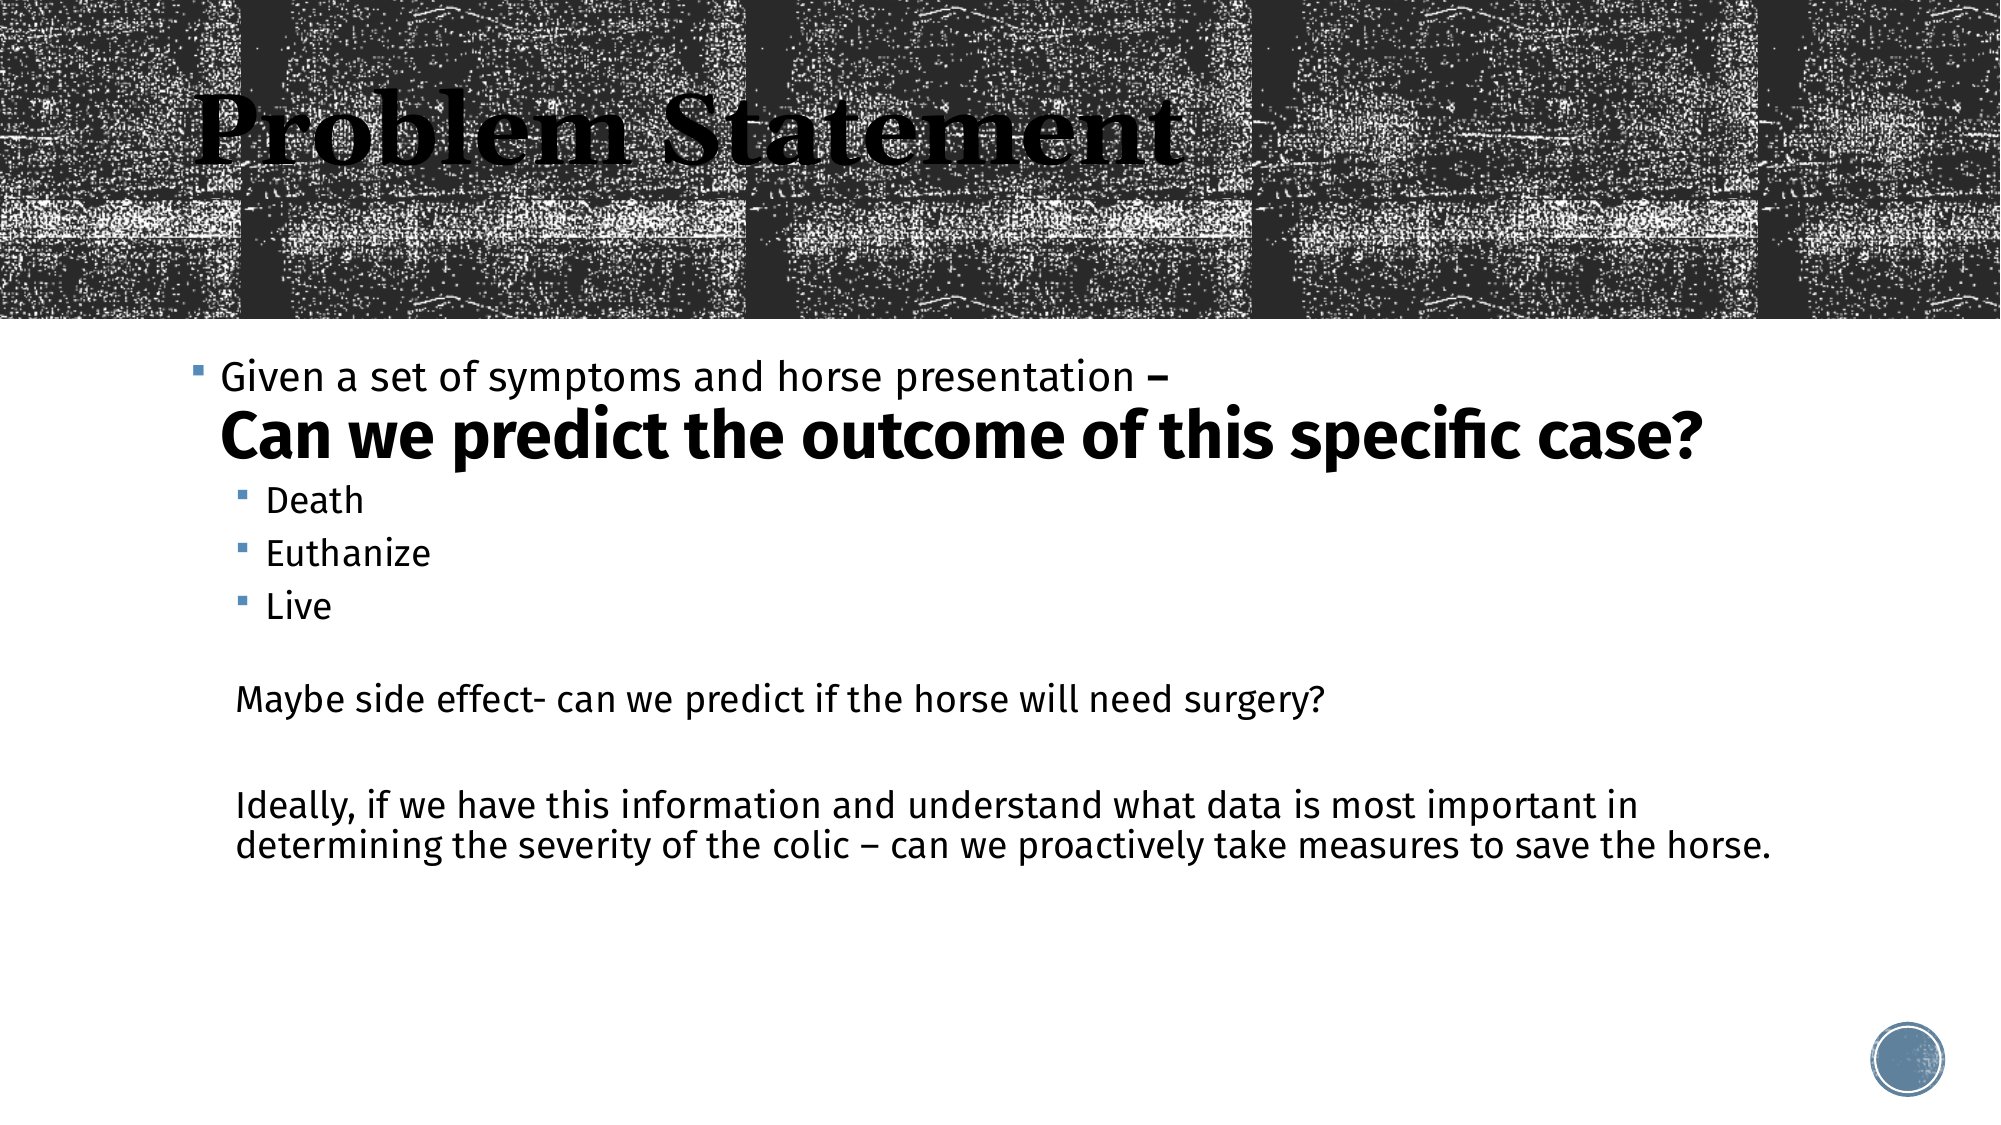

# Problem Statement
Given a set of symptoms and horse presentation –
Can we predict the outcome of this specific case?
Death
Euthanize
Live
Maybe side effect- can we predict if the horse will need surgery?

Ideally, if we have this information and understand what data is most important in determining the severity of the colic – can we proactively take measures to save the horse.